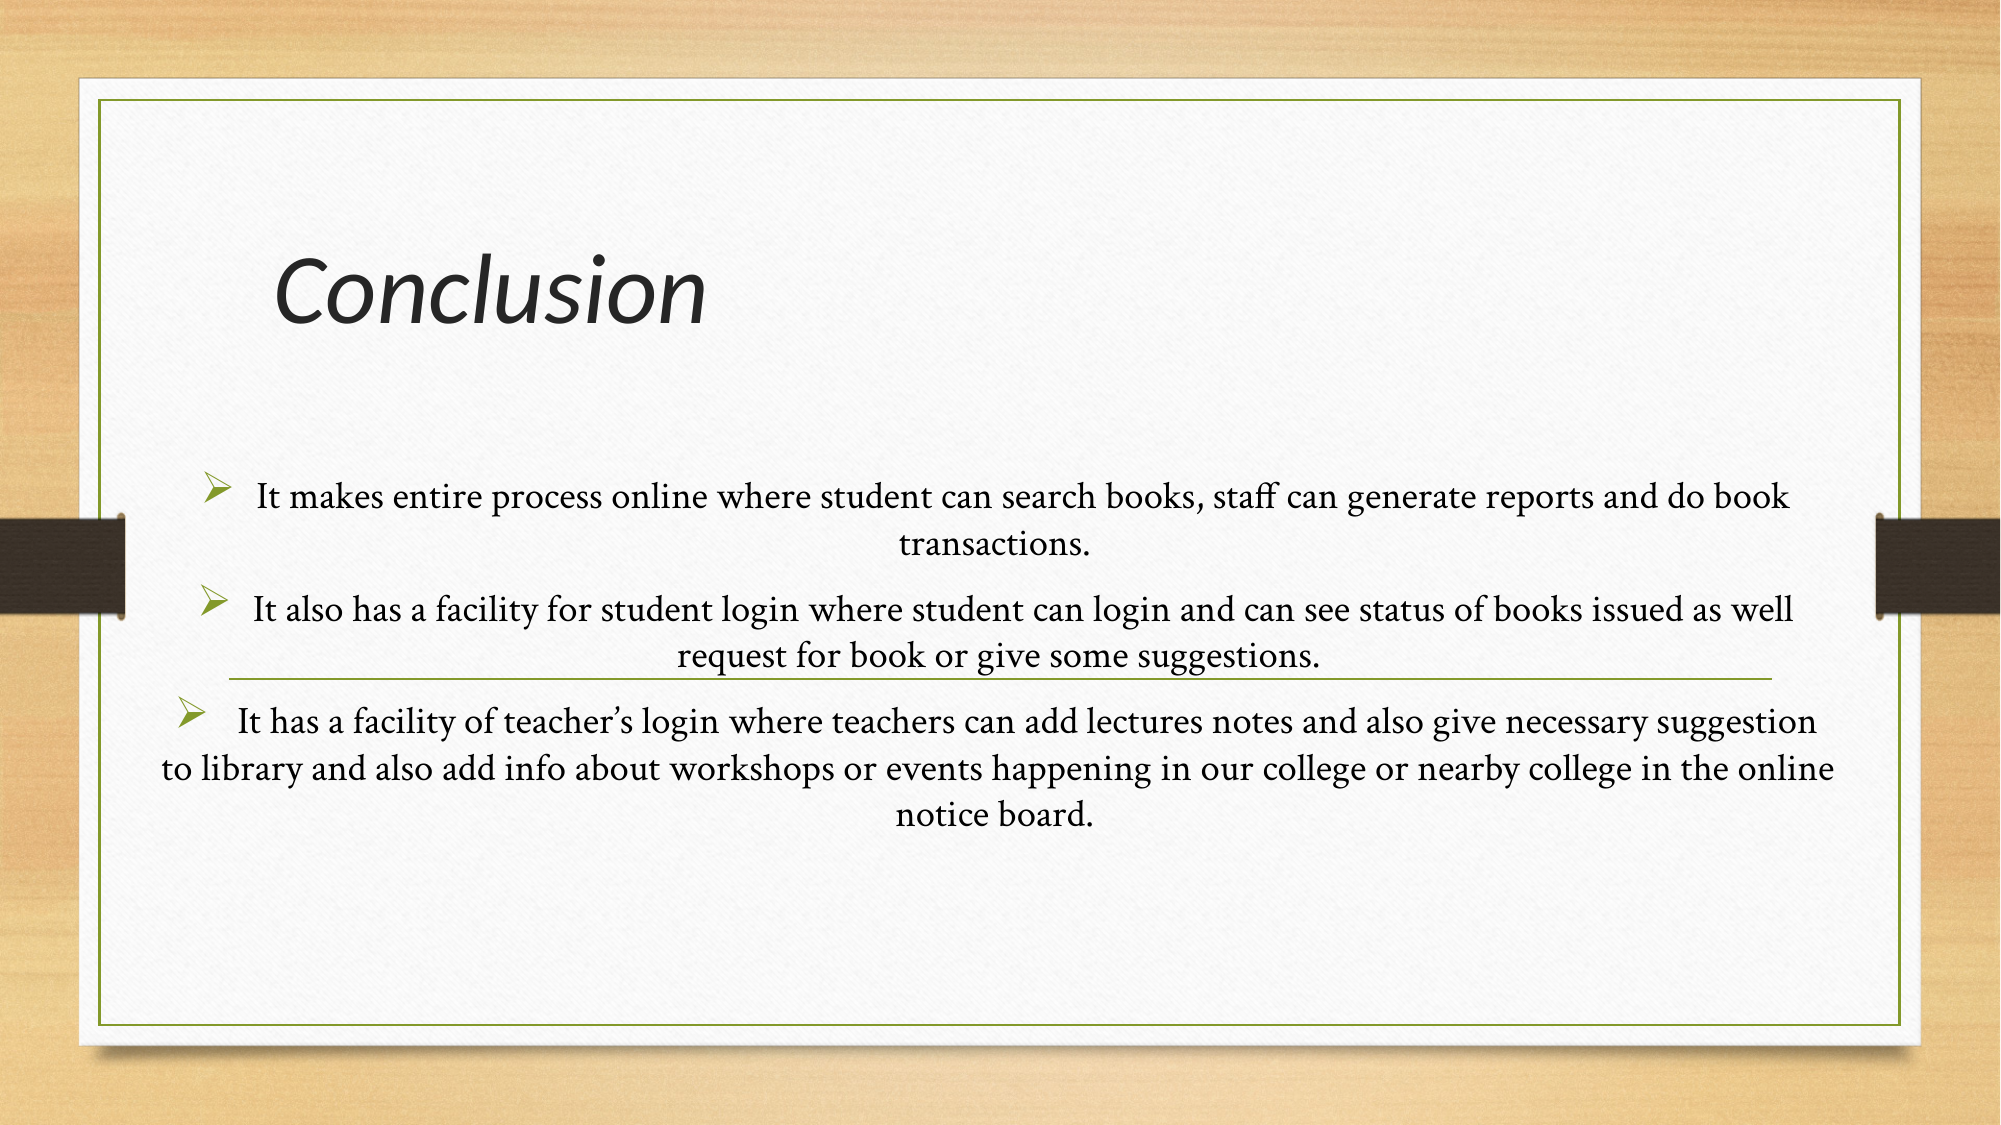

# Conclusion

  It makes entire process online where student can search books, staff can generate reports and do book transactions.
  It also has a facility for student login where student can login and can see status of books issued as well request for book or give some suggestions.
   It has a facility of teacher’s login where teachers can add lectures notes and also give necessary suggestion to library and also add info about workshops or events happening in our college or nearby college in the online notice board.